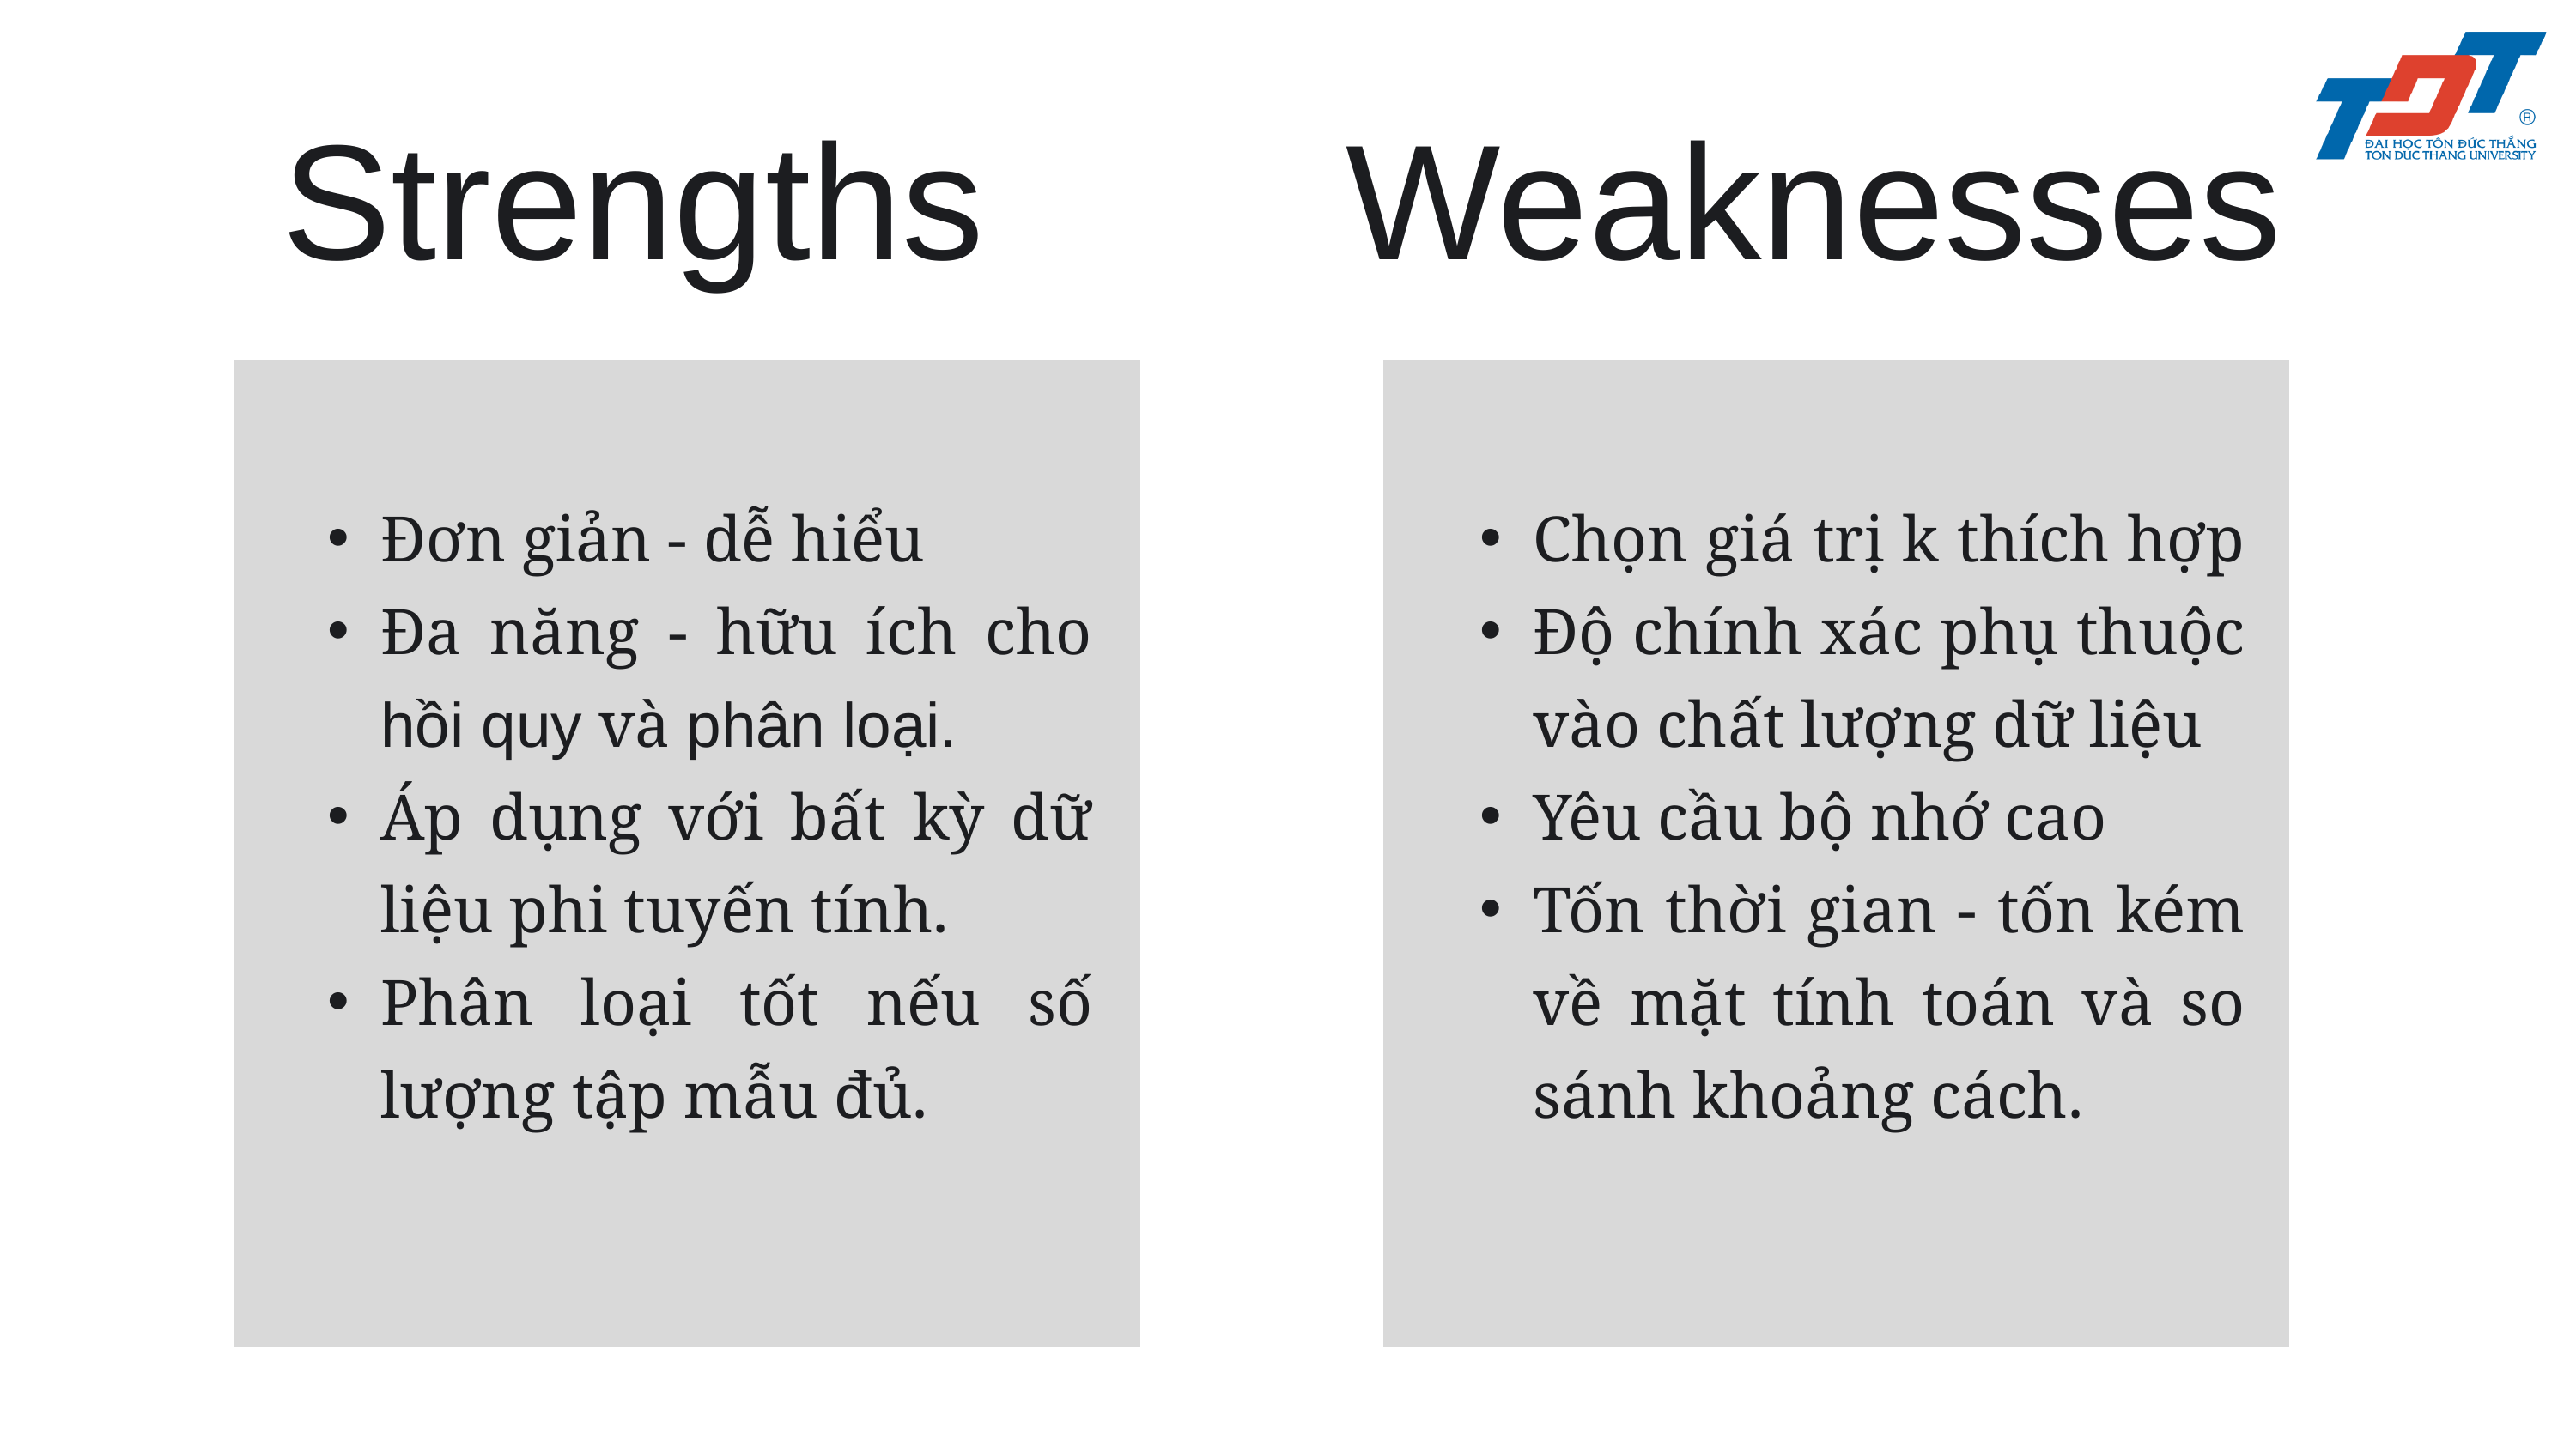

Strengths
Weaknesses

Đơn giản - dễ hiểu
Đa năng - hữu ích cho hồi quy và phân loại.
Áp dụng với bất kỳ dữ liệu phi tuyến tính.
Phân loại tốt nếu số lượng tập mẫu đủ.
Chọn giá trị k thích hợp
Độ chính xác phụ thuộc vào chất lượng dữ liệu
Yêu cầu bộ nhớ cao
Tốn thời gian - tốn kém về mặt tính toán và so sánh khoảng cách.